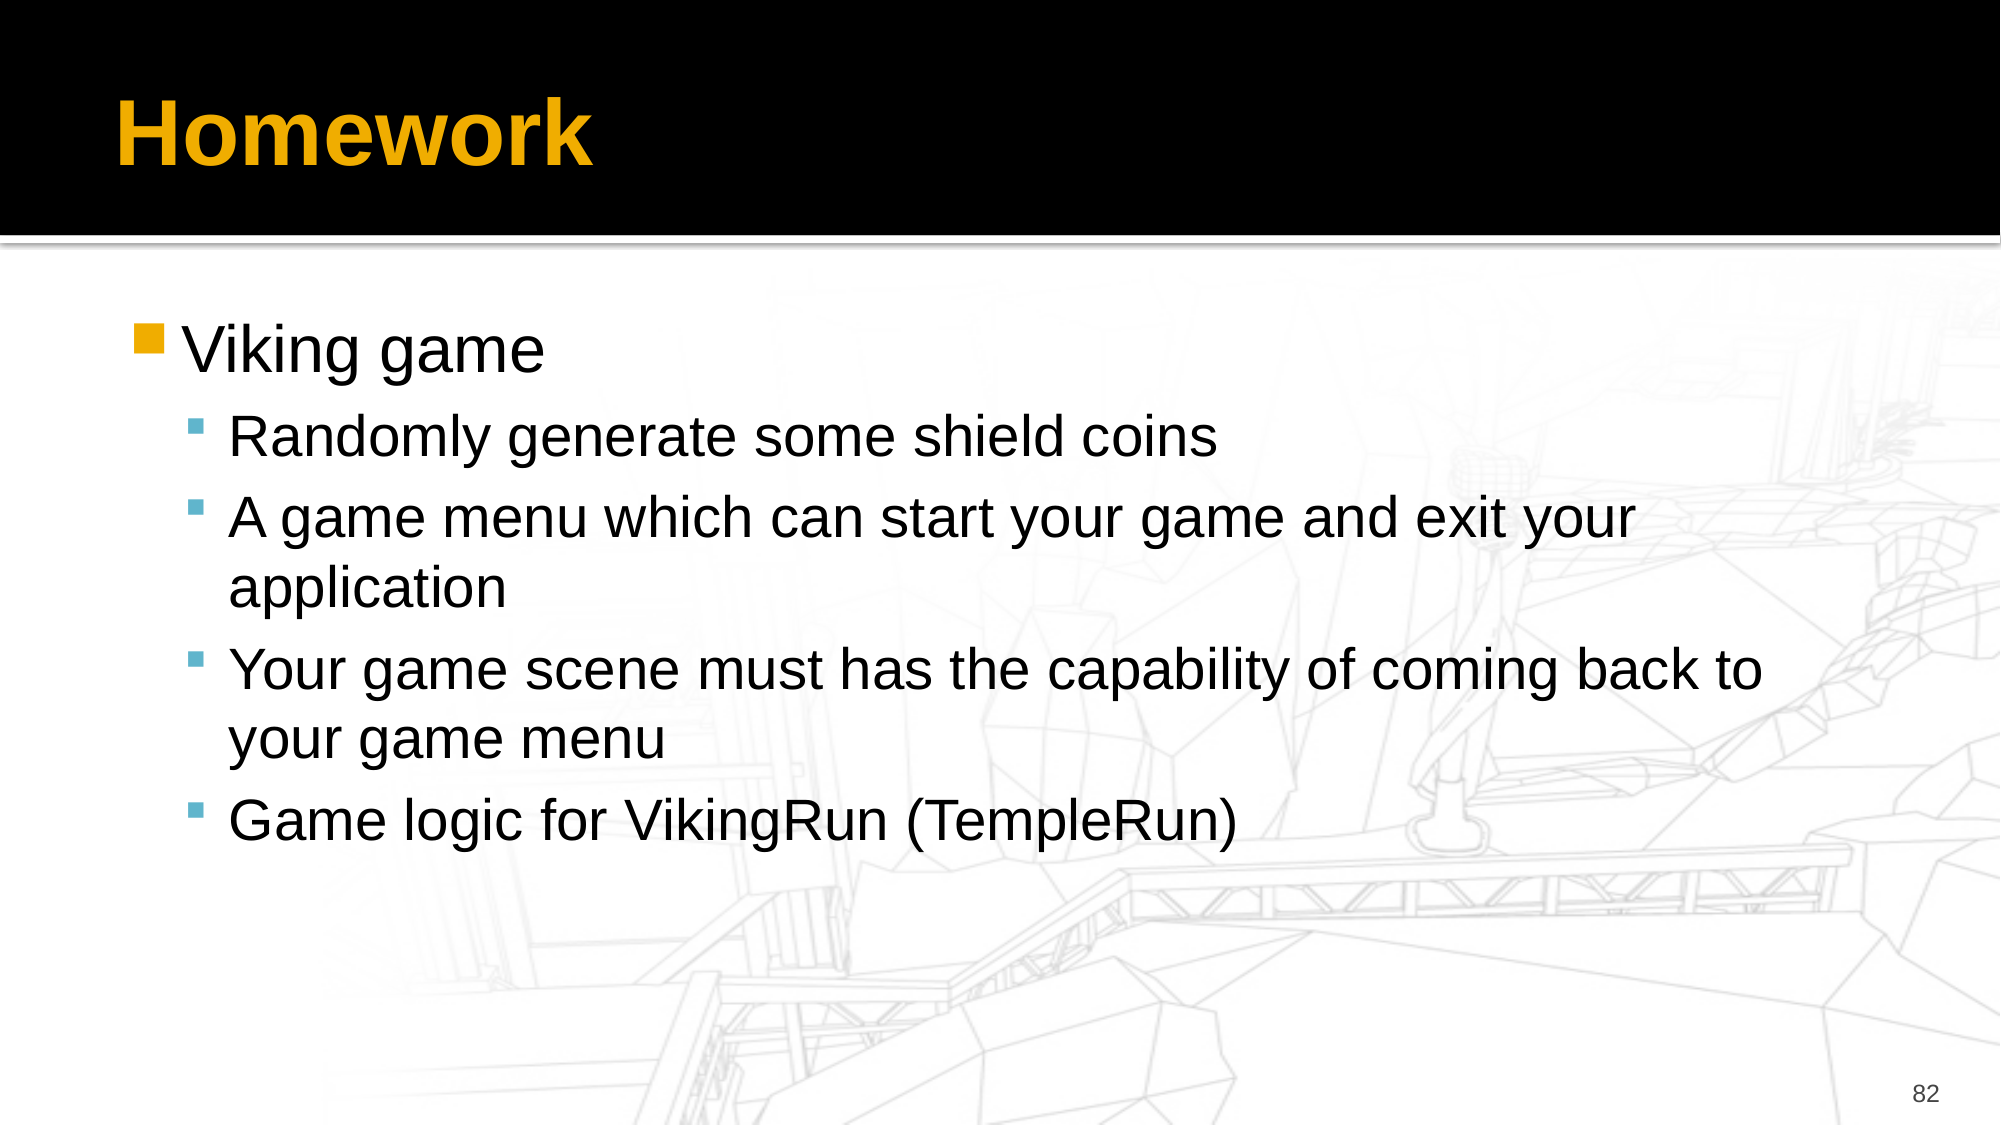

# Homework
Viking game
Randomly generate some shield coins
A game menu which can start your game and exit your application
Your game scene must has the capability of coming back to your game menu
Game logic for VikingRun (TempleRun)

82